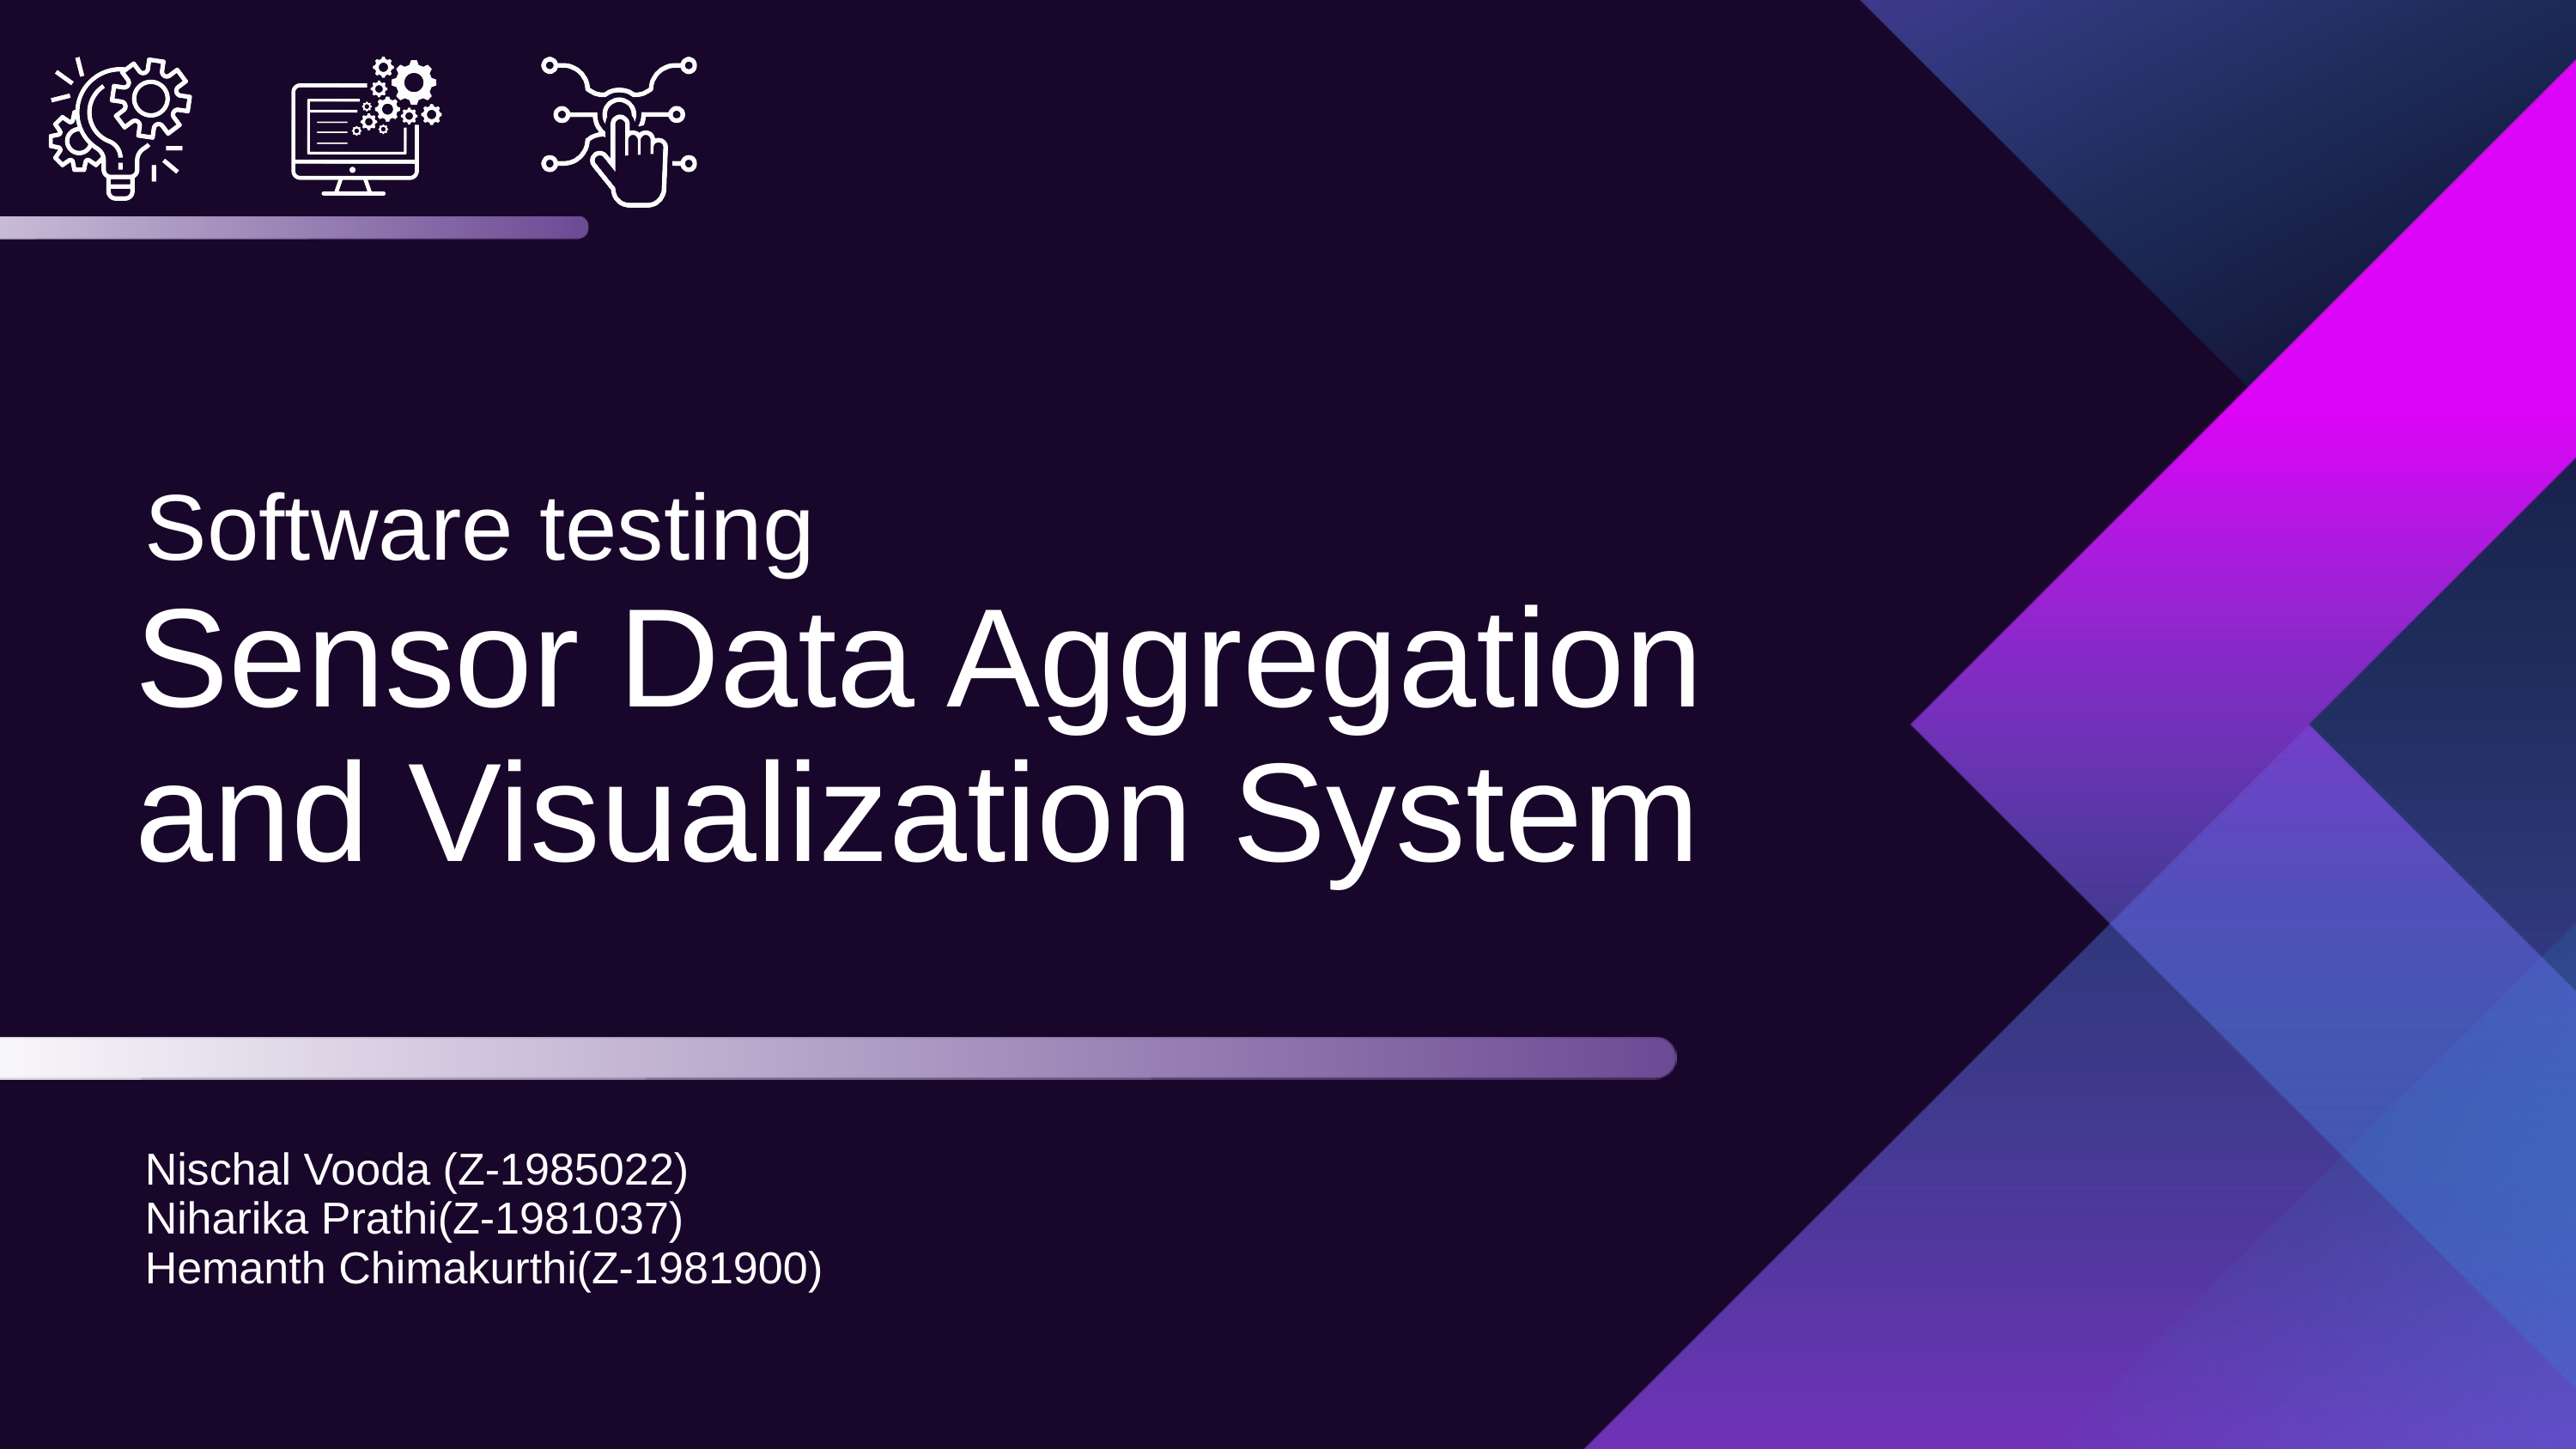

Software testing
Sensor Data Aggregation and Visualization System

Nischal Vooda (Z-1985022)
Niharika Prathi(Z-1981037)
Hemanth Chimakurthi(Z-1981900)